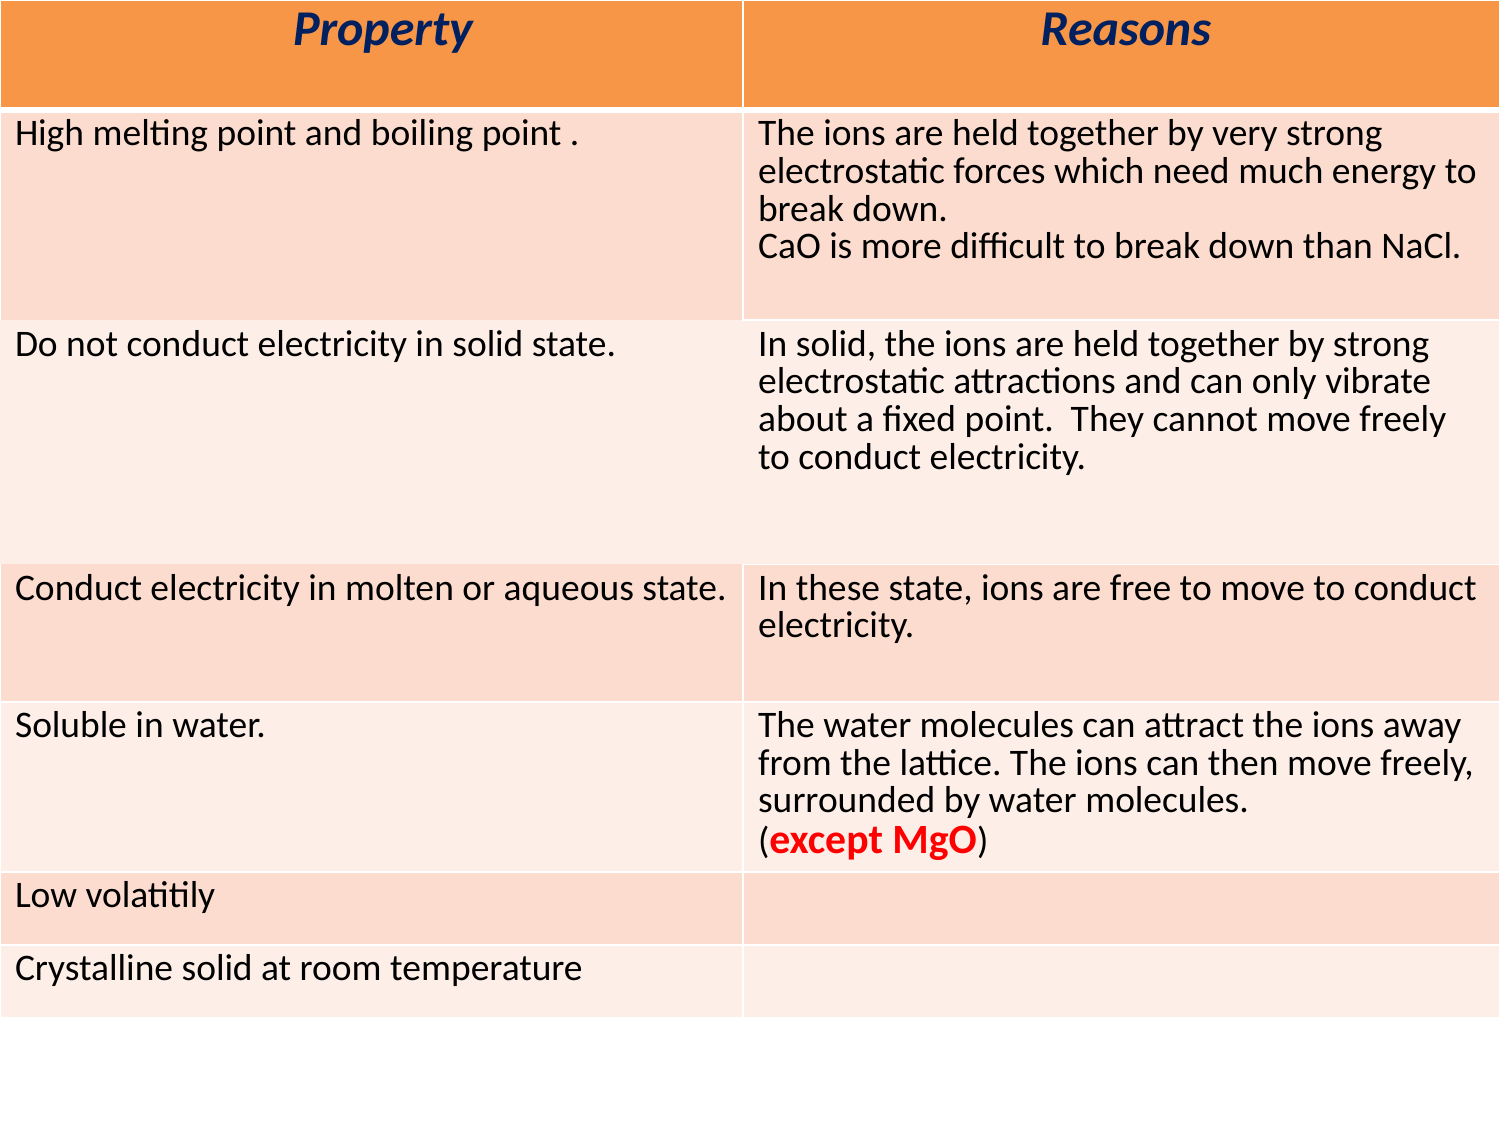

| Property | Reasons |
| --- | --- |
| High melting point and boiling point . | The ions are held together by very strong electrostatic forces which need much energy to break down. CaO is more difficult to break down than NaCl. |
| Do not conduct electricity in solid state. | In solid, the ions are held together by strong electrostatic attractions and can only vibrate about a fixed point. They cannot move freely to conduct electricity. |
| Conduct electricity in molten or aqueous state. | In these state, ions are free to move to conduct electricity. |
| Soluble in water. | The water molecules can attract the ions away from the lattice. The ions can then move freely, surrounded by water molecules. (except MgO) |
| Low volatitily |  |
| Crystalline solid at room temperature |  |